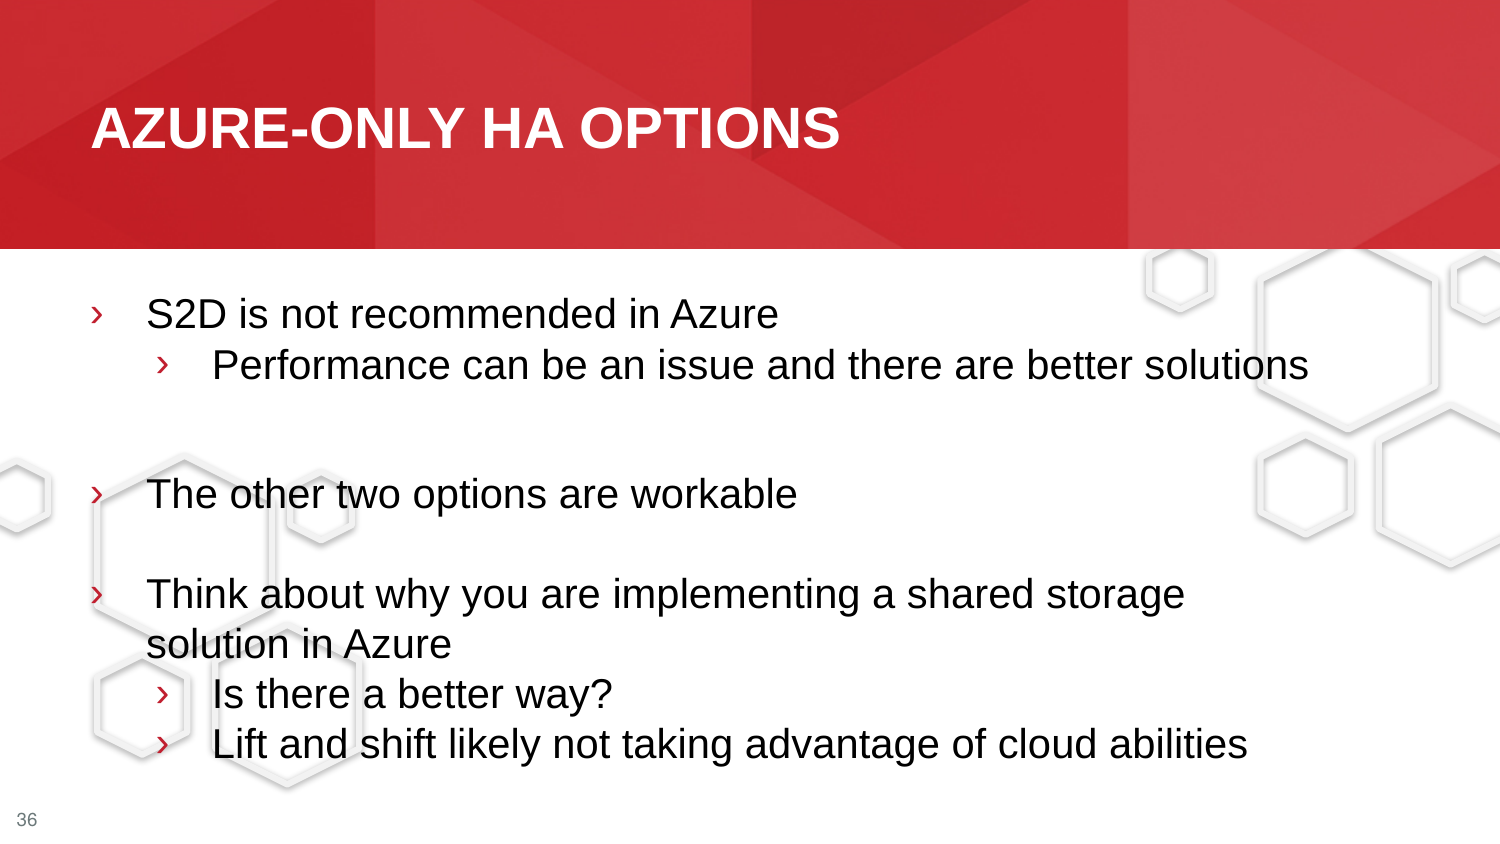

# Azure-only ha options
S2D is not recommended in Azure
Performance can be an issue and there are better solutions

The other two options are workable

Think about why you are implementing a shared storage solution in Azure
Is there a better way?
Lift and shift likely not taking advantage of cloud abilities
36